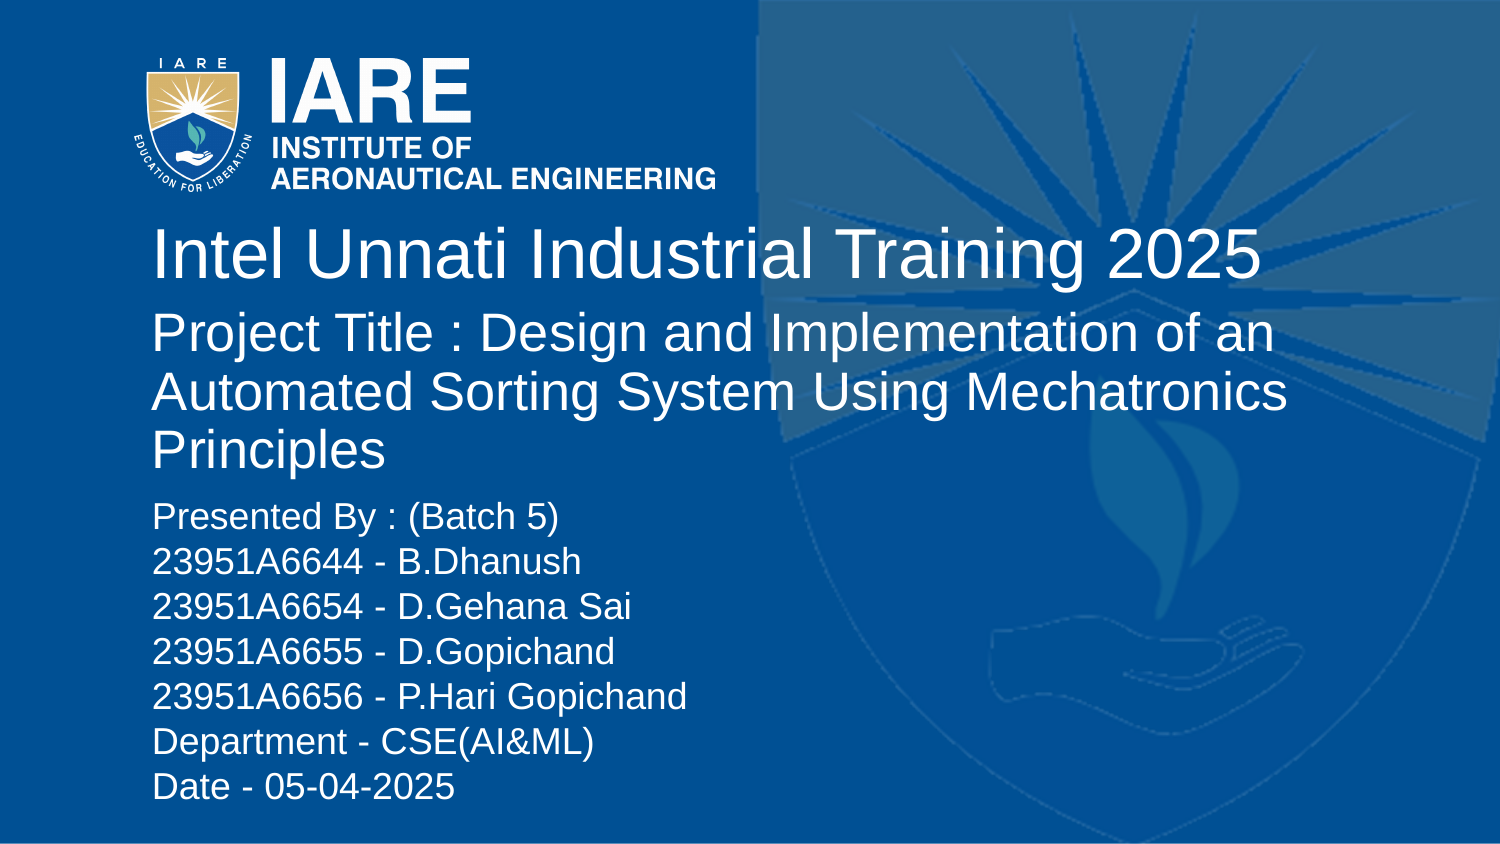

# Intel Unnati Industrial Training 2025
Project Title : Design and Implementation of an Automated Sorting System Using Mechatronics Principles
Presented By : (Batch 5)
23951A6644 - B.Dhanush
23951A6654 - D.Gehana Sai
23951A6655 - D.Gopichand
23951A6656 - P.Hari Gopichand
Department - CSE(AI&ML)
Date - 05-04-2025